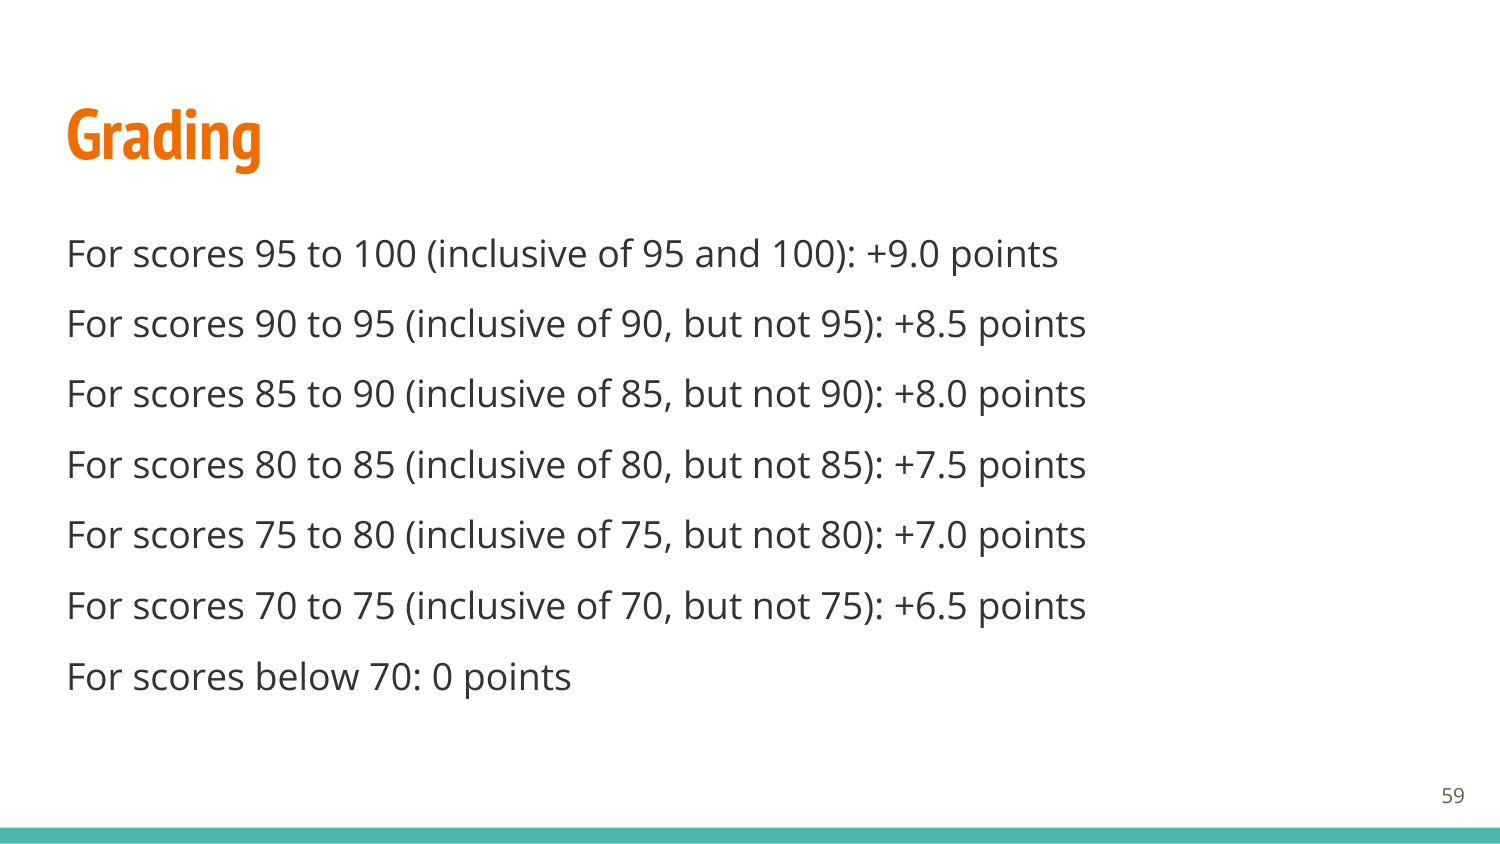

# Grading
For scores 95 to 100 (inclusive of 95 and 100): +9.0 points
For scores 90 to 95 (inclusive of 90, but not 95): +8.5 points
For scores 85 to 90 (inclusive of 85, but not 90): +8.0 points
For scores 80 to 85 (inclusive of 80, but not 85): +7.5 points
For scores 75 to 80 (inclusive of 75, but not 80): +7.0 points
For scores 70 to 75 (inclusive of 70, but not 75): +6.5 points
For scores below 70: 0 points

59